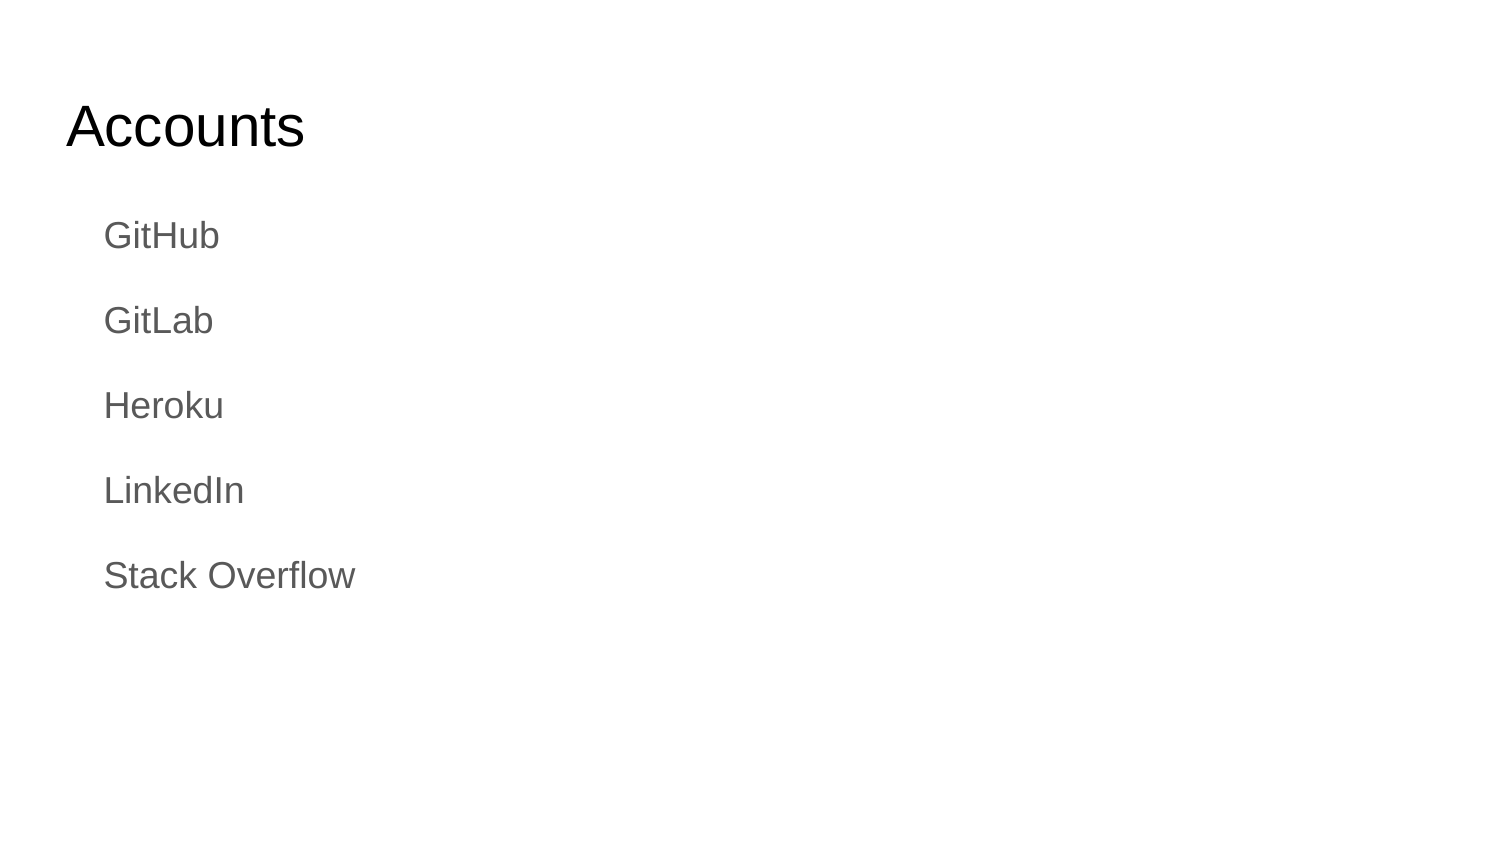

# Accounts
GitHub
GitLab
Heroku
LinkedIn
Stack Overflow